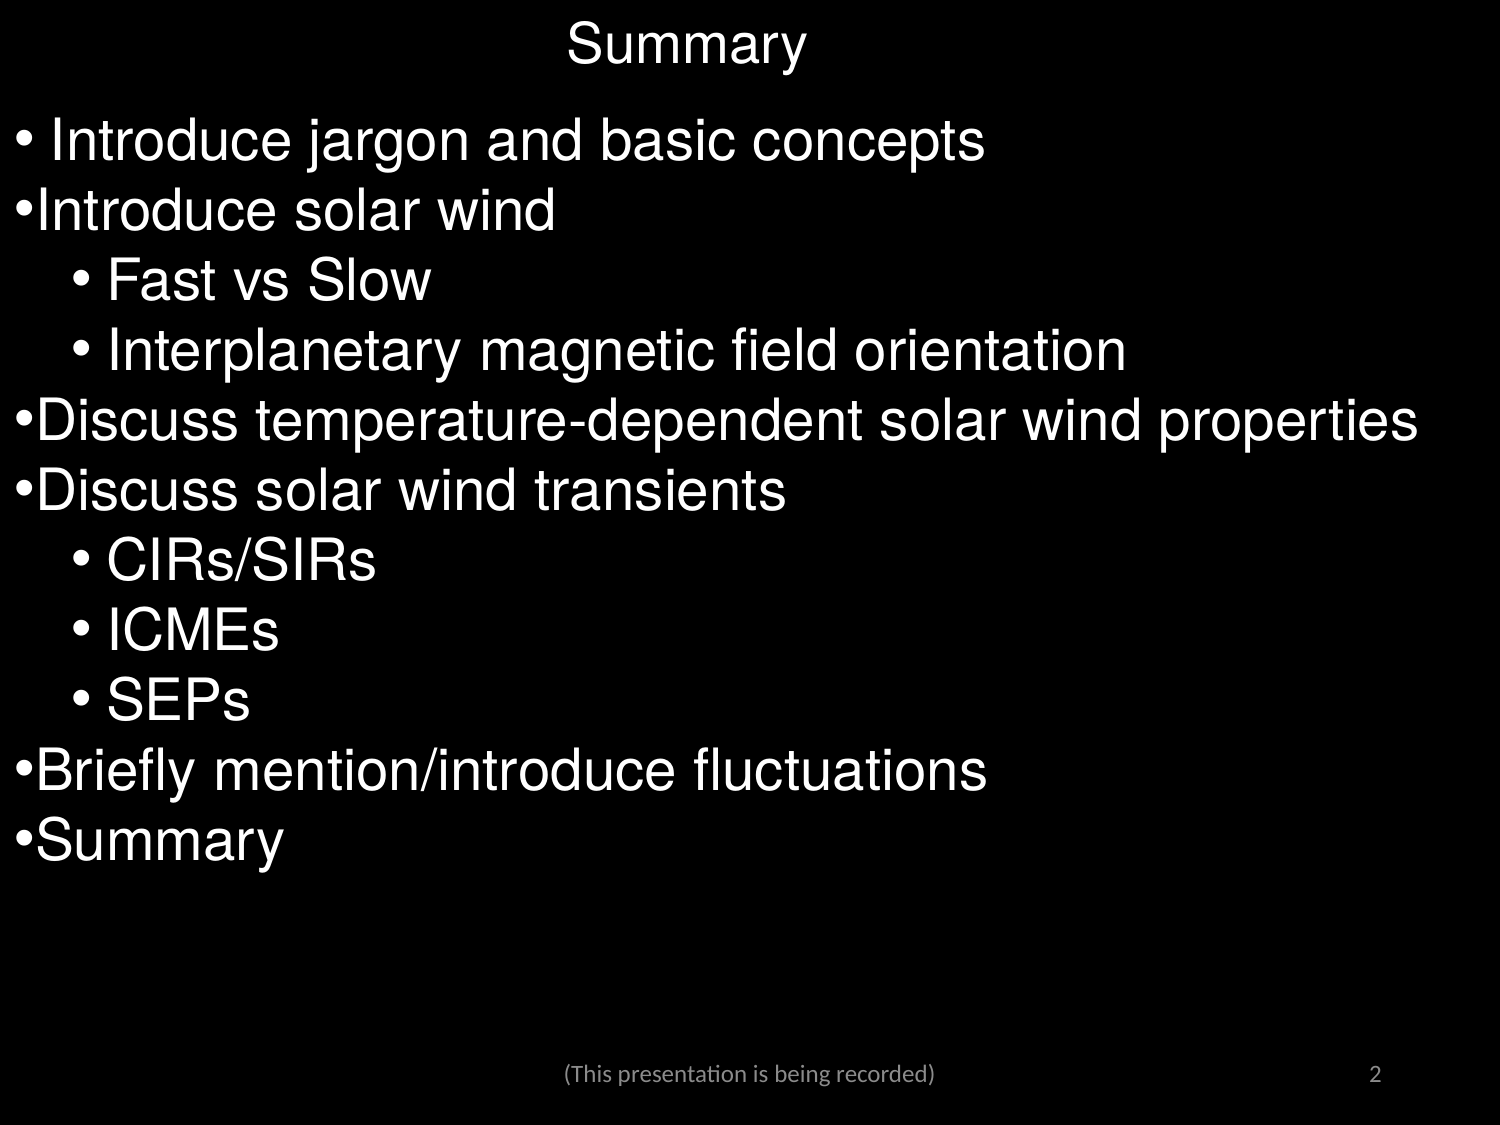

Summary
Introduce jargon and basic concepts
Introduce solar wind
Fast vs Slow
Interplanetary magnetic field orientation
Discuss temperature-dependent solar wind properties
Discuss solar wind transients
CIRs/SIRs
ICMEs
SEPs
Briefly mention/introduce fluctuations
Summary
(This presentation is being recorded)
2